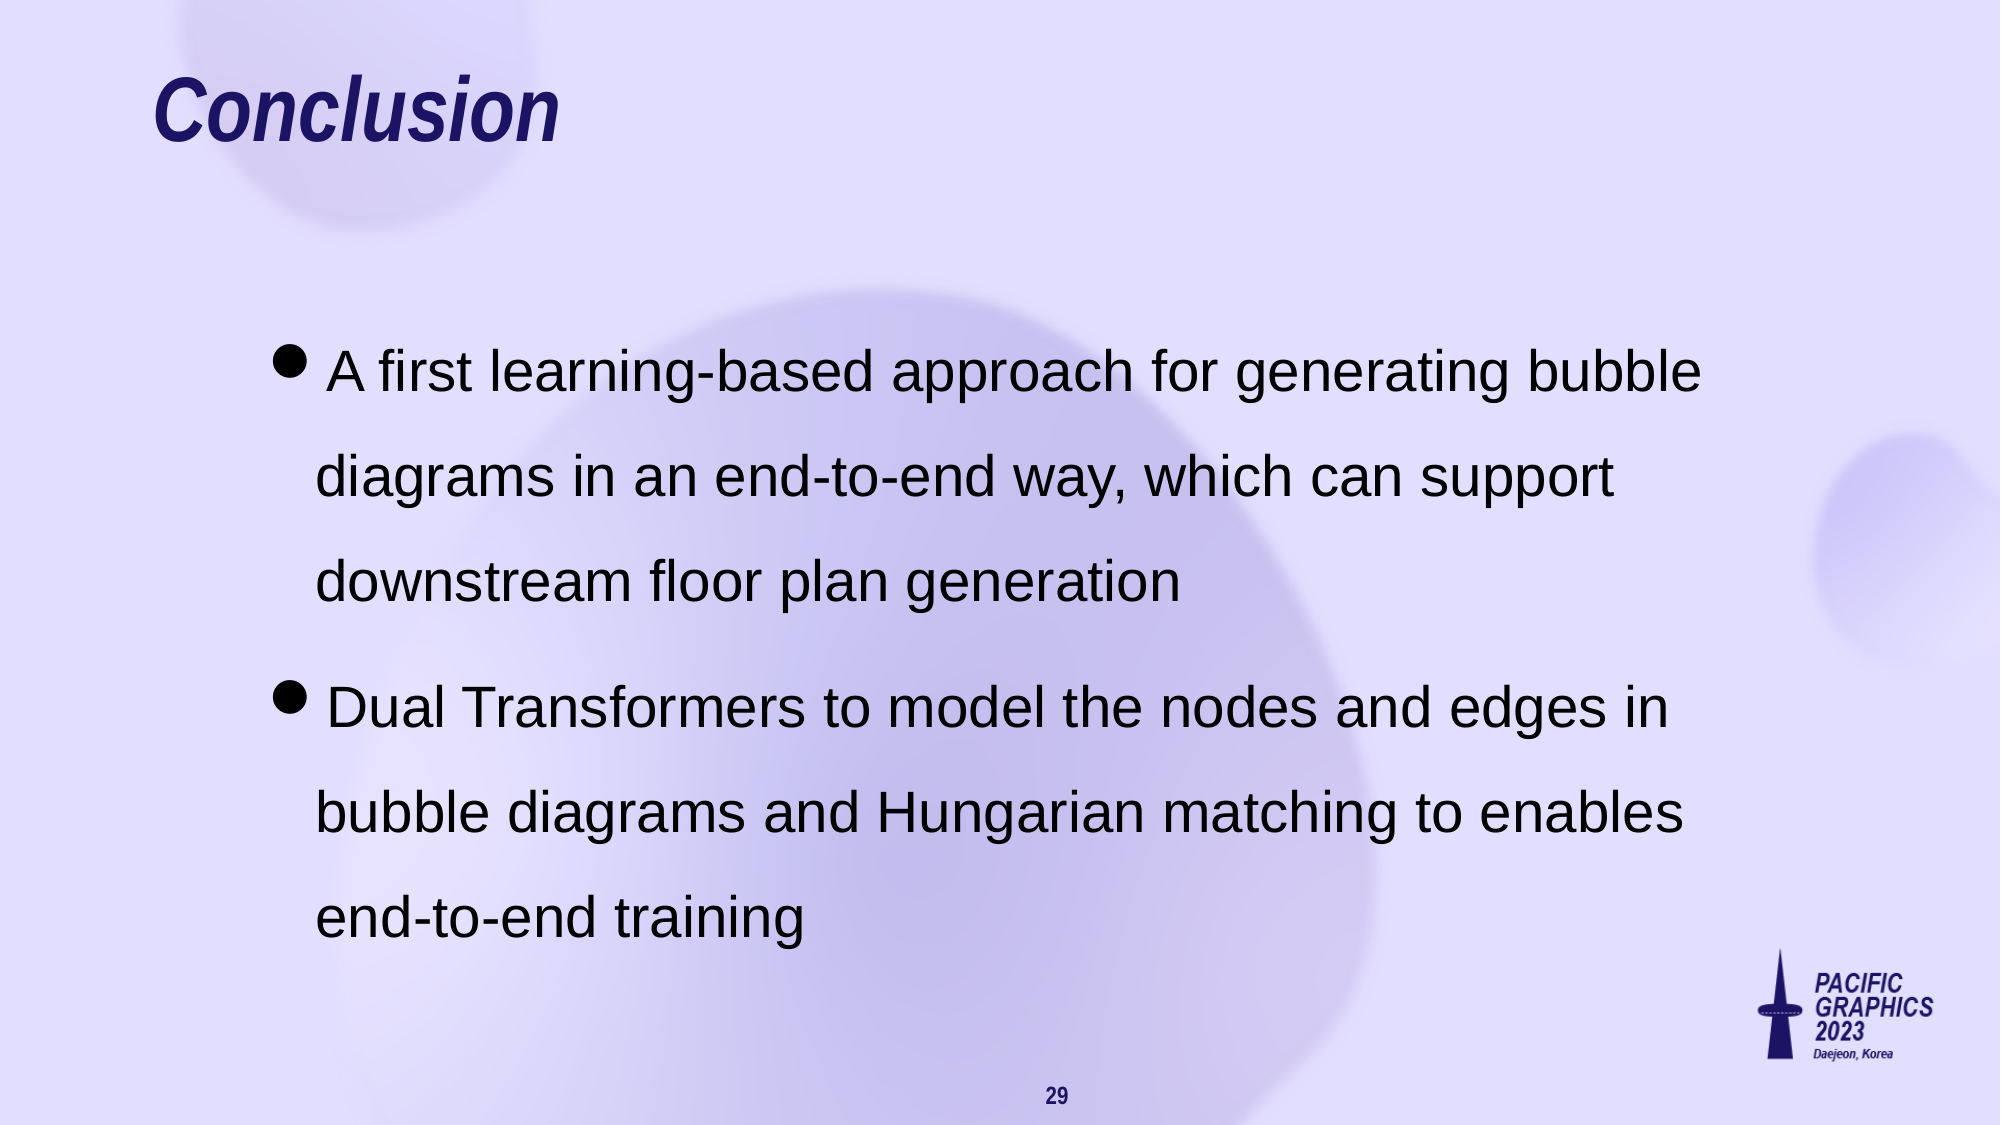

# Conclusion
A first learning-based approach for generating bubble diagrams in an end-to-end way, which can support downstream floor plan generation
Dual Transformers to model the nodes and edges in bubble diagrams and Hungarian matching to enables end-to-end training

29